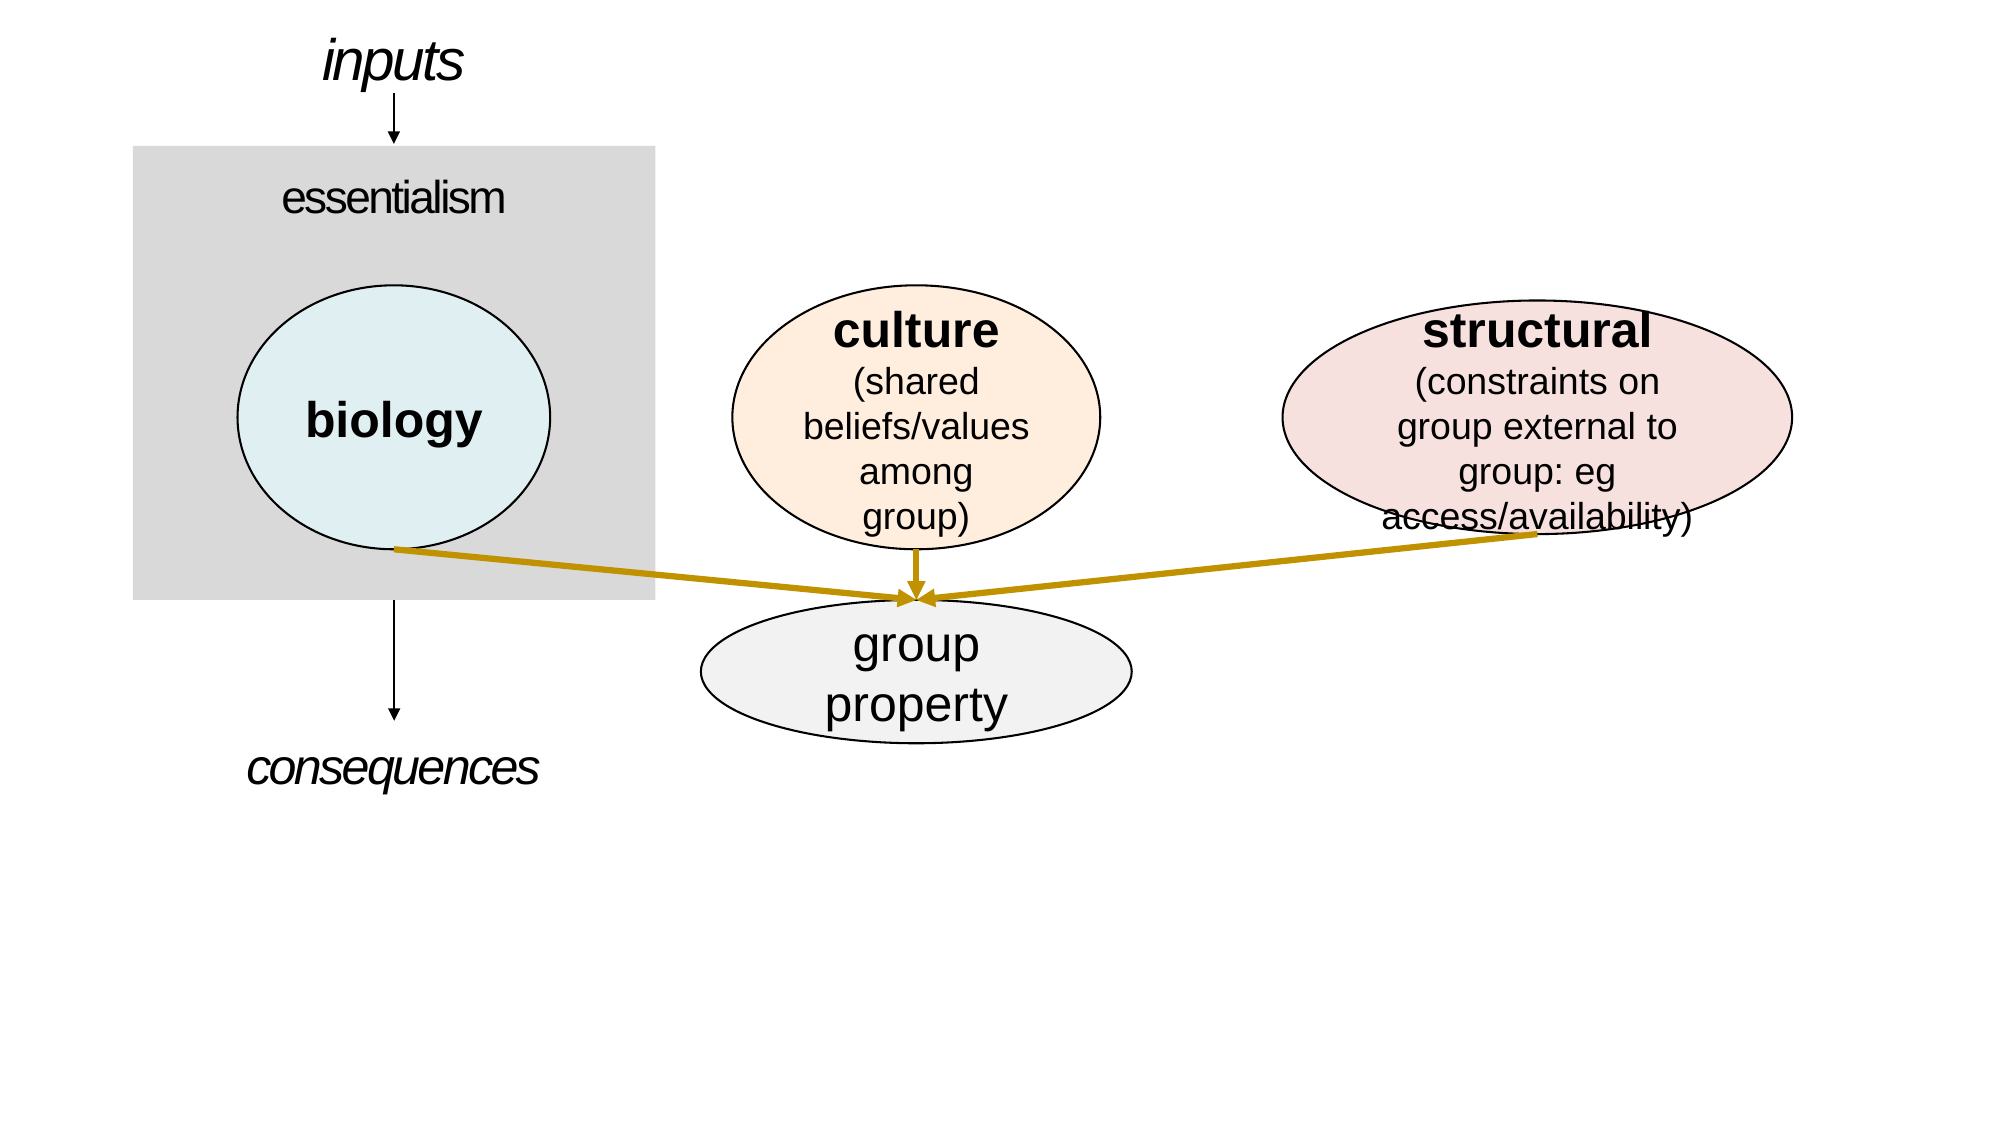

inputs
essentialism

biology
culture
(shared beliefs/values among group)
structural
(constraints on group external to group: eg access/availability)
group property
consequences